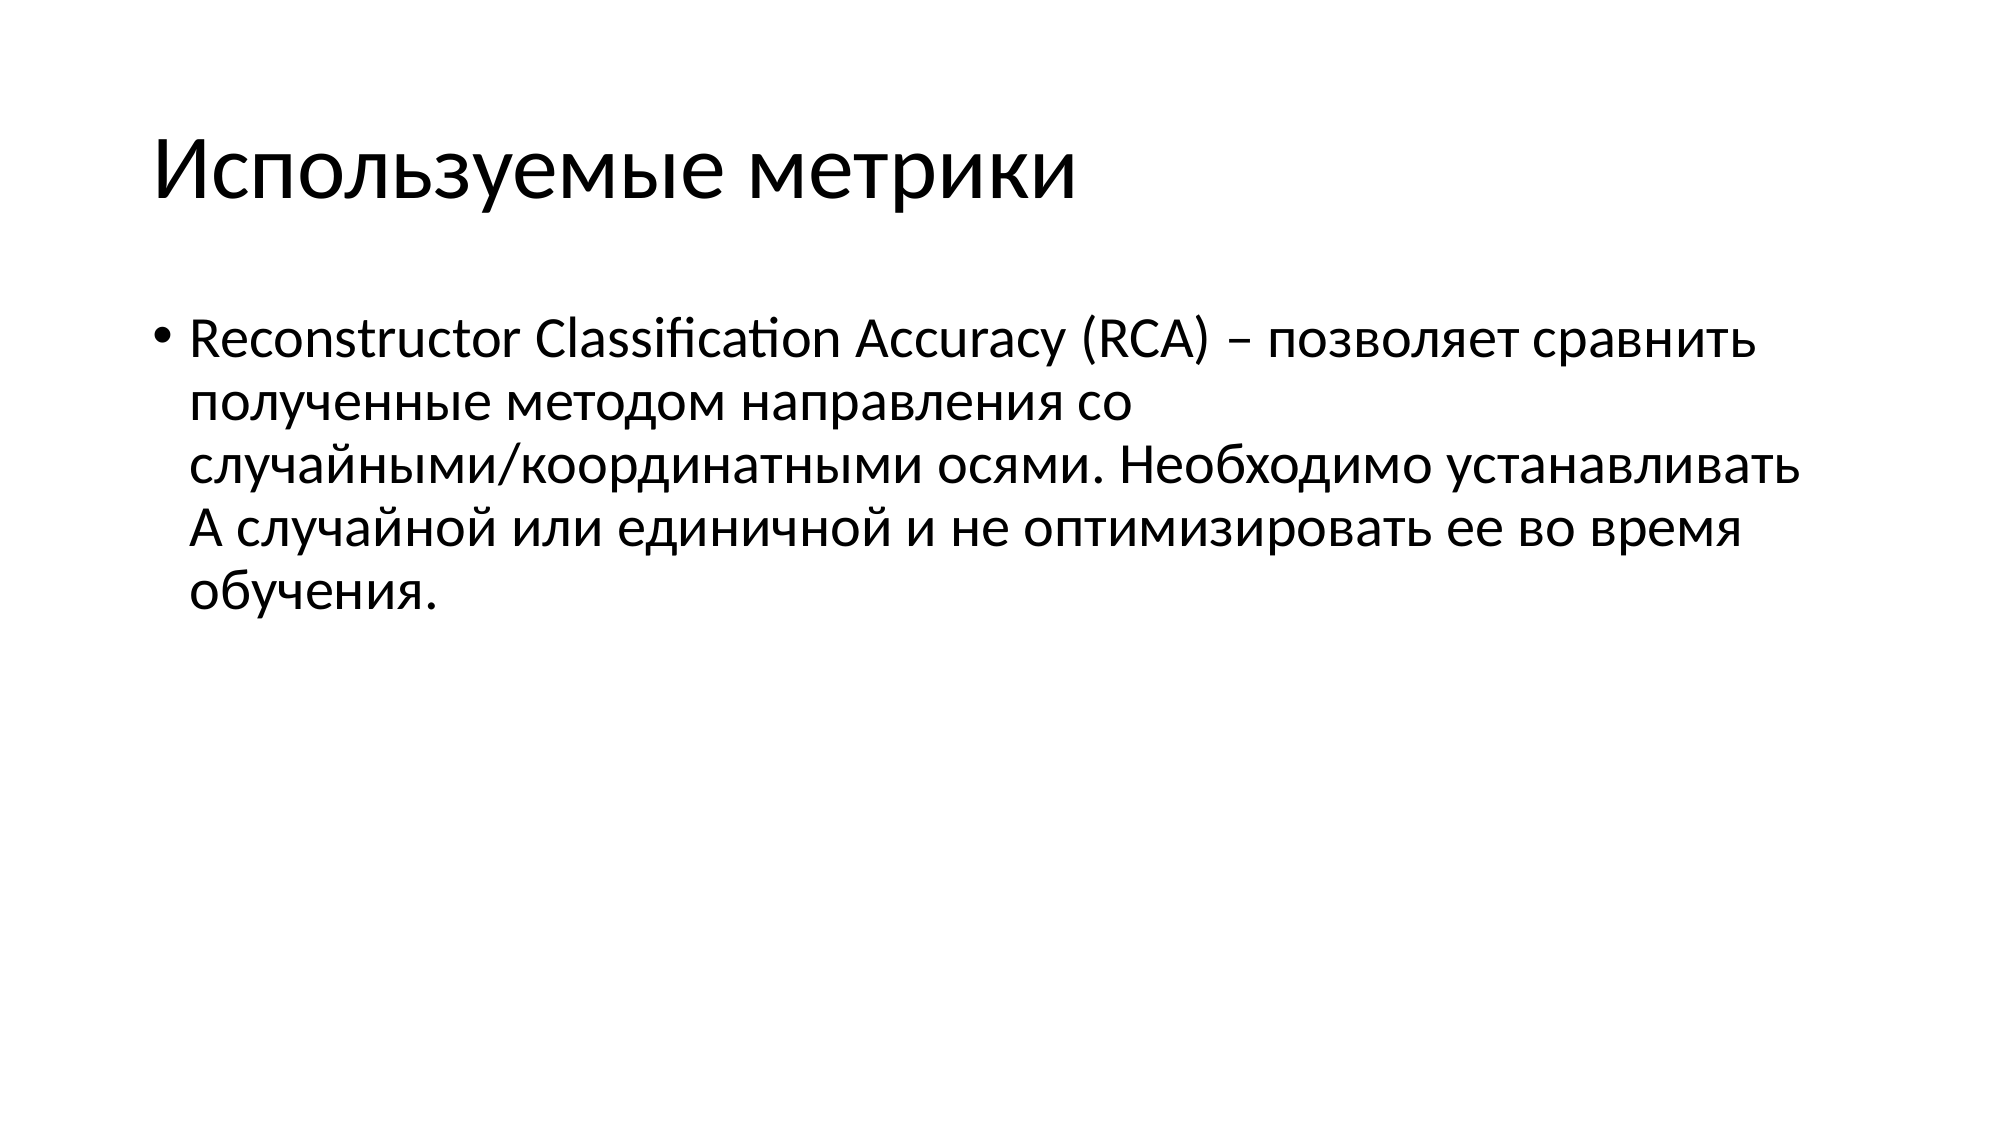

# Используемые метрики
Reconstructor Classification Accuracy (RCA) – позволяет сравнить полученные методом направления со случайными/координатными осями. Необходимо устанавливать A случайной или единичной и не оптимизировать ее во время обучения.